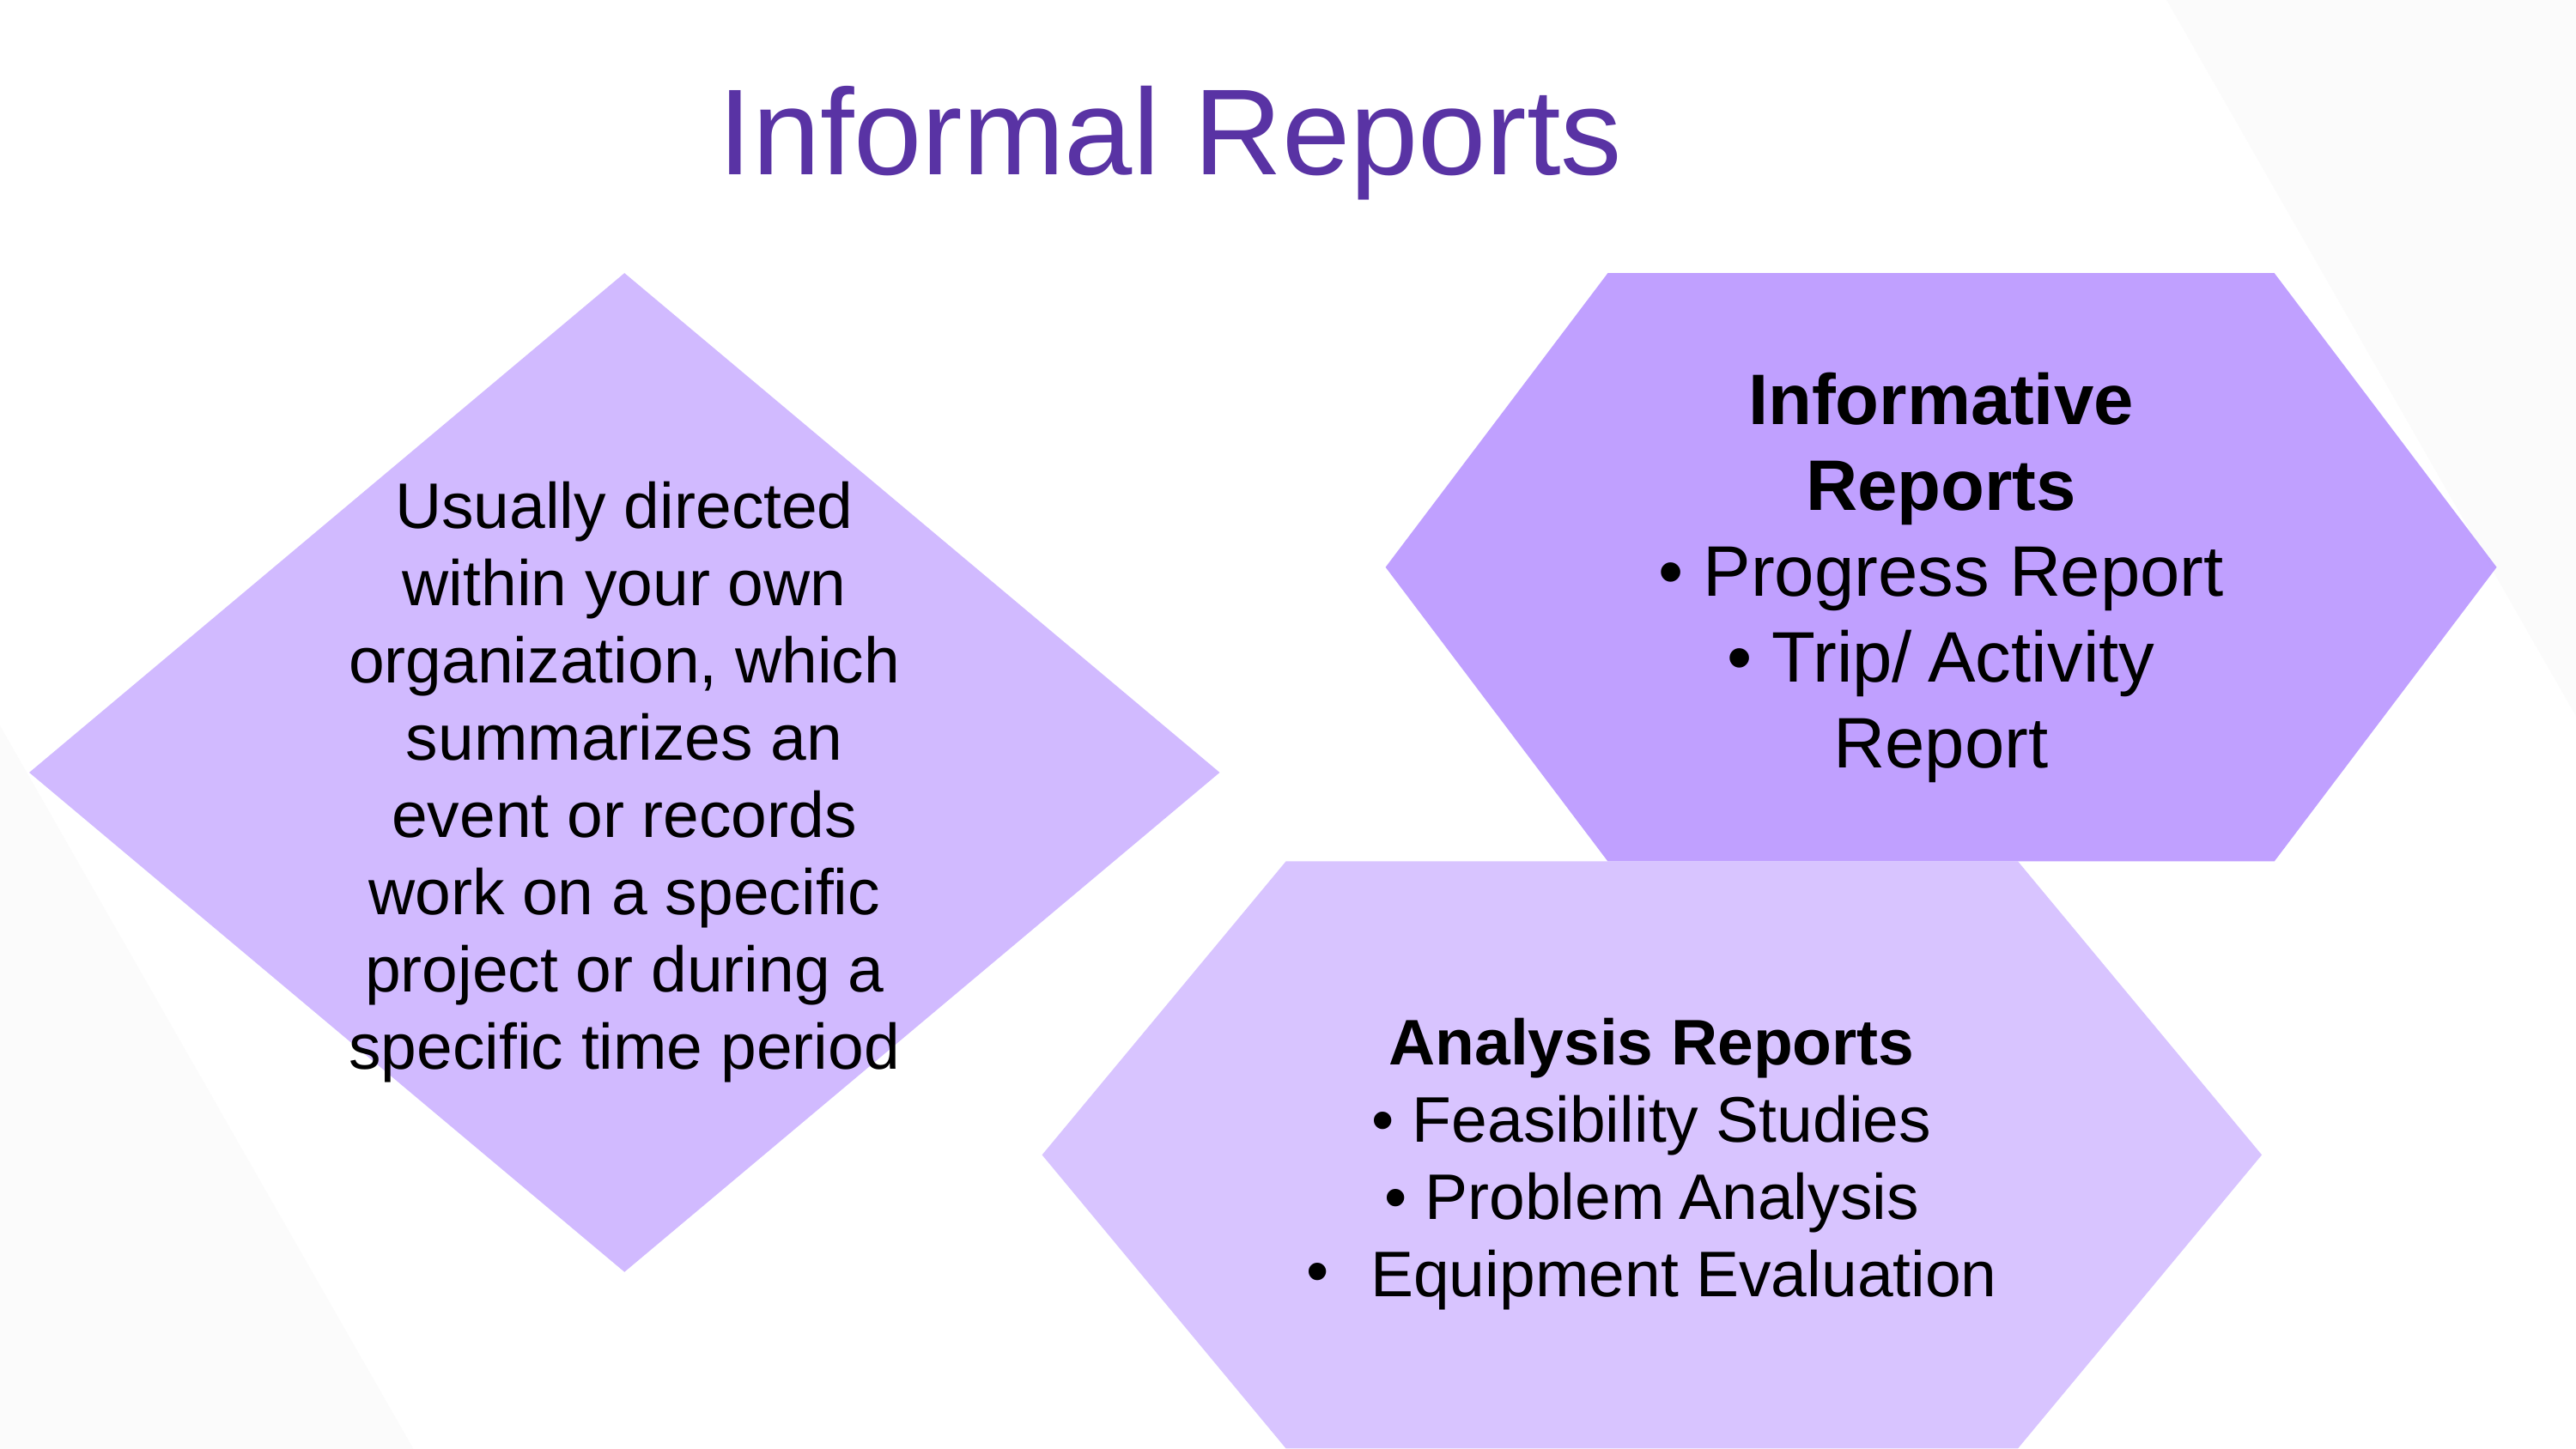

# Informal Reports
Usually directed within your own organization, which summarizes an event or records work on a specific project or during a specific time period
Informative Reports
• Progress Report
• Trip/ Activity Report
Analysis Reports
• Feasibility Studies
• Problem Analysis
Equipment Evaluation